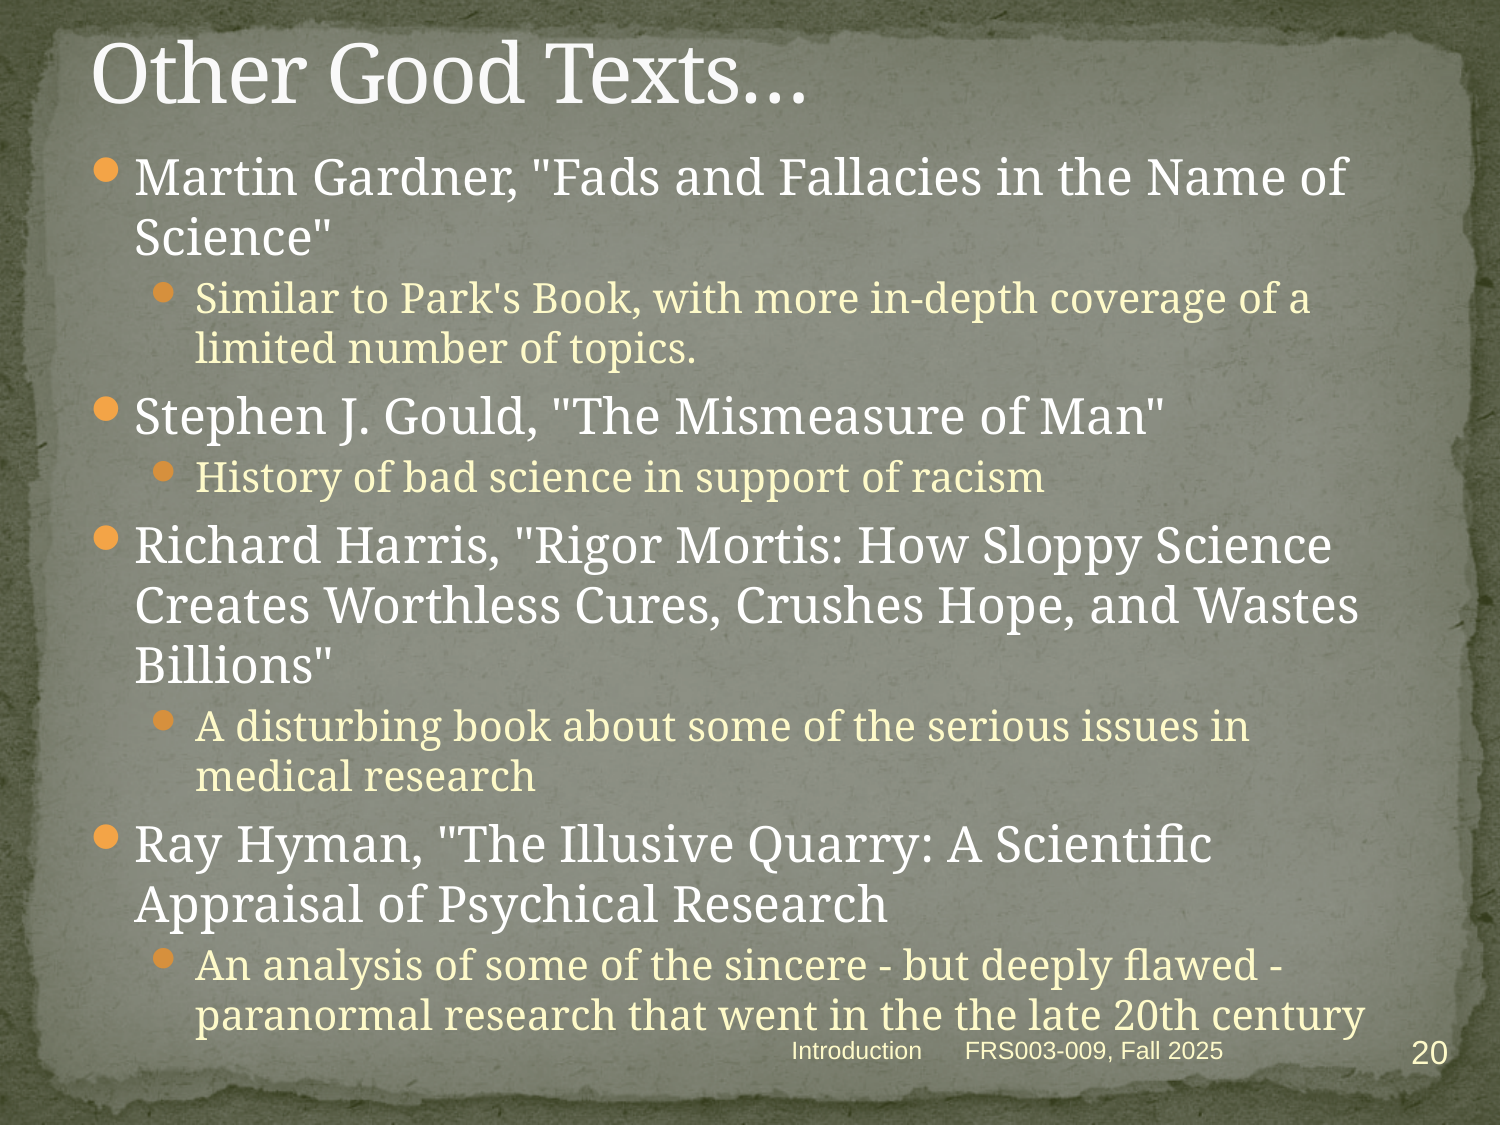

# Other Good Texts…
Martin Gardner, "Fads and Fallacies in the Name of Science"
Similar to Park's Book, with more in-depth coverage of a limited number of topics.
Stephen J. Gould, "The Mismeasure of Man"
History of bad science in support of racism
Richard Harris, "Rigor Mortis: How Sloppy Science Creates Worthless Cures, Crushes Hope, and Wastes Billions"
A disturbing book about some of the serious issues in medical research
Ray Hyman, "The Illusive Quarry: A Scientific Appraisal of Psychical Research
An analysis of some of the sincere - but deeply flawed - paranormal research that went in the the late 20th century

20
Introduction
FRS003-009, Fall 2025